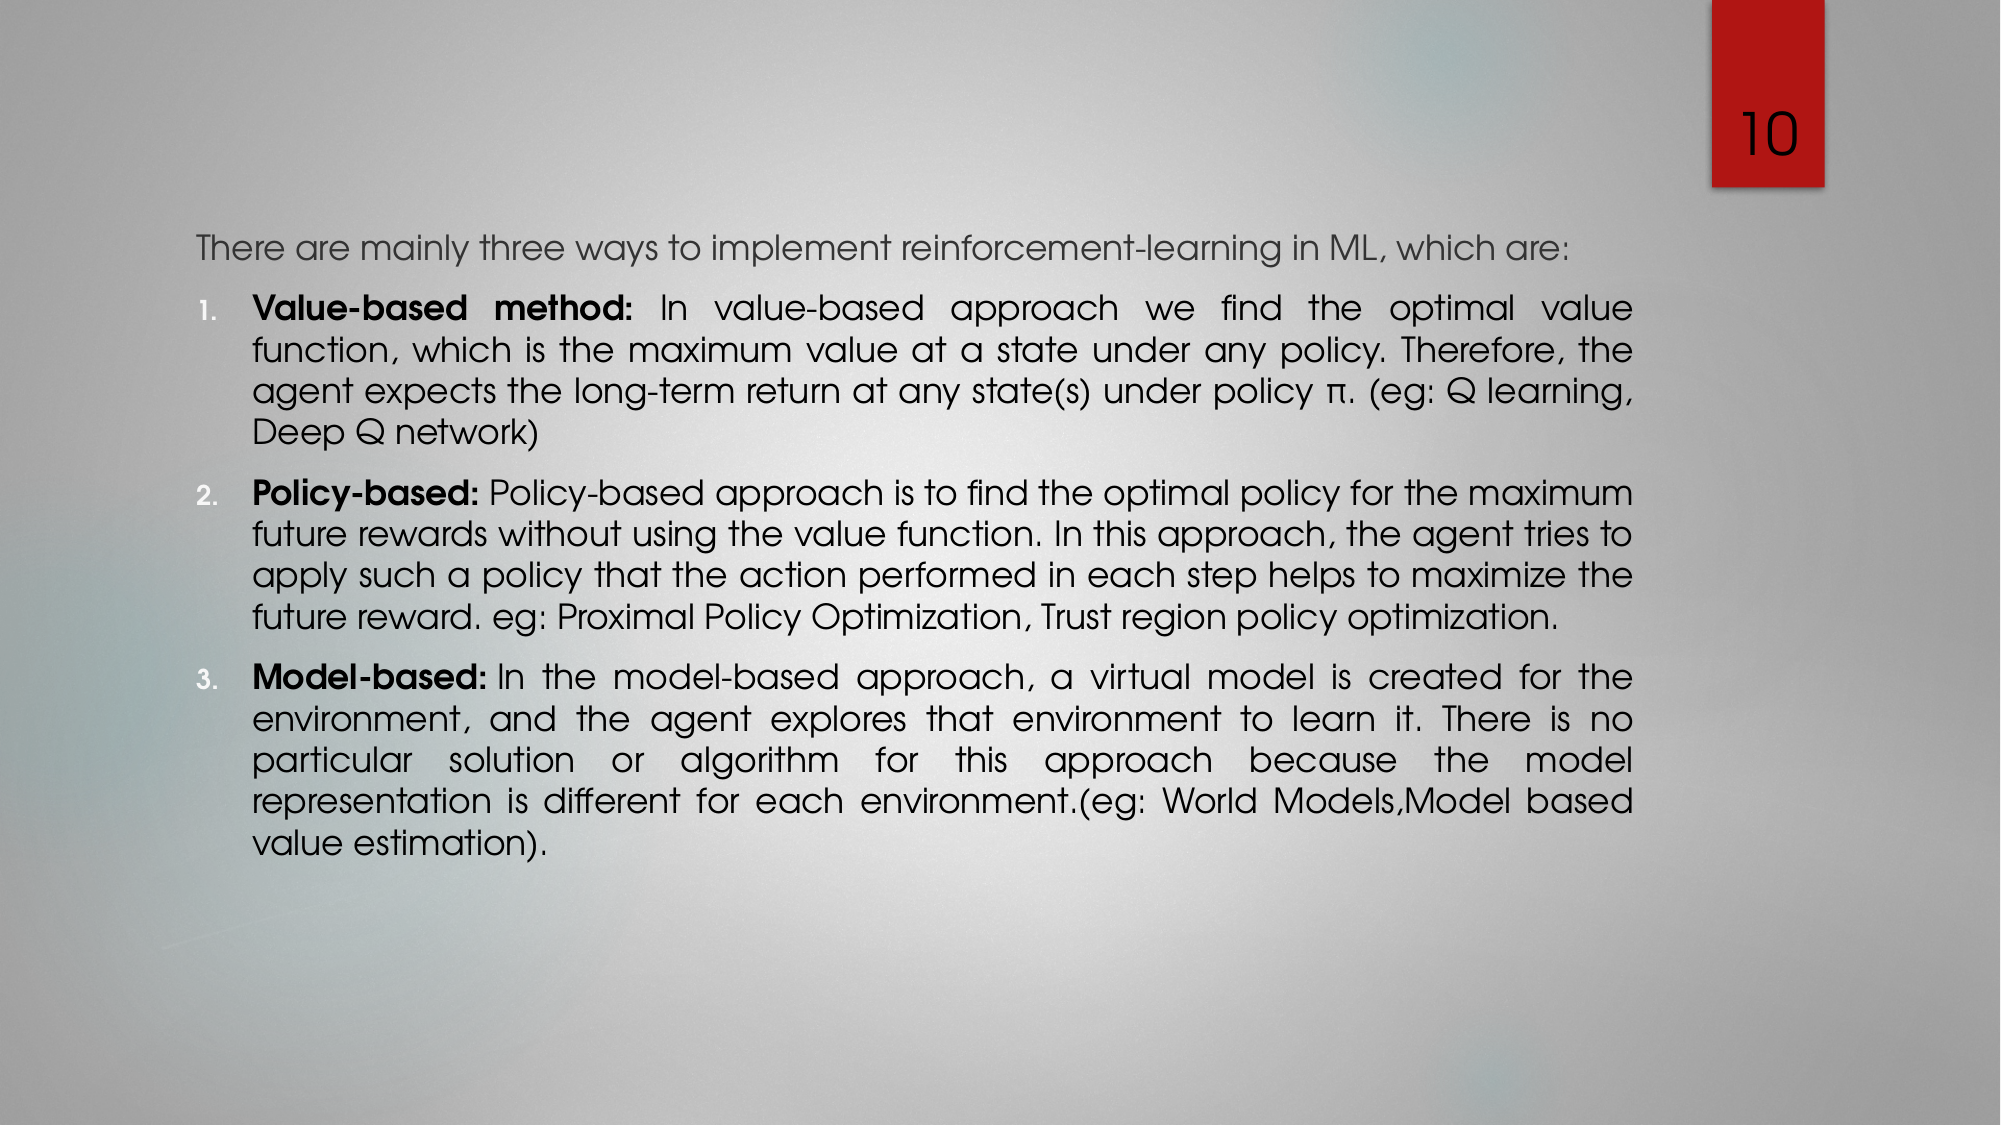

10
#
There are mainly three ways to implement reinforcement-learning in ML, which are:
Value-based method: In value-based approach we find the optimal value function, which is the maximum value at a state under any policy. Therefore, the agent expects the long-term return at any state(s) under policy π. (eg: Q learning, Deep Q network)
Policy-based: Policy-based approach is to find the optimal policy for the maximum future rewards without using the value function. In this approach, the agent tries to apply such a policy that the action performed in each step helps to maximize the future reward. eg: Proximal Policy Optimization, Trust region policy optimization.
Model-based: In the model-based approach, a virtual model is created for the environment, and the agent explores that environment to learn it. There is no particular solution or algorithm for this approach because the model representation is different for each environment.(eg: World Models,Model based value estimation).